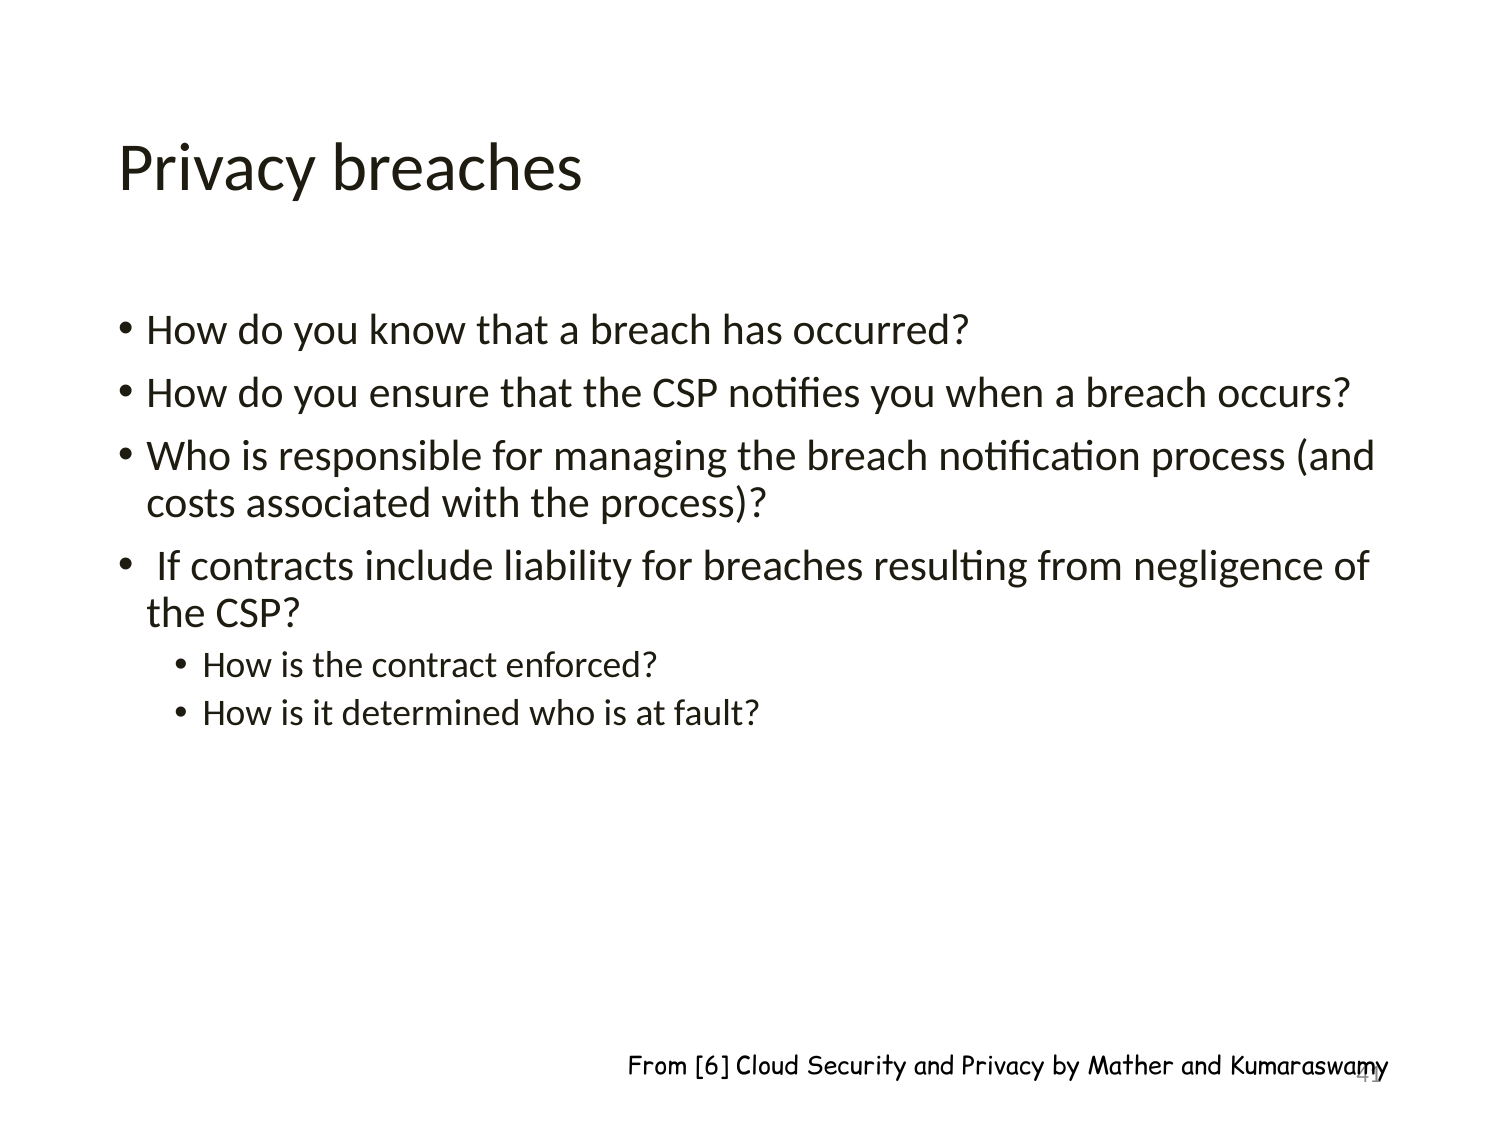

# Privacy breaches
How do you know that a breach has occurred?
How do you ensure that the CSP notifies you when a breach occurs?
Who is responsible for managing the breach notification process (and costs associated with the process)?
 If contracts include liability for breaches resulting from negligence of the CSP?
How is the contract enforced?
How is it determined who is at fault?

From [6] Cloud Security and Privacy by Mather and Kumaraswamy
41